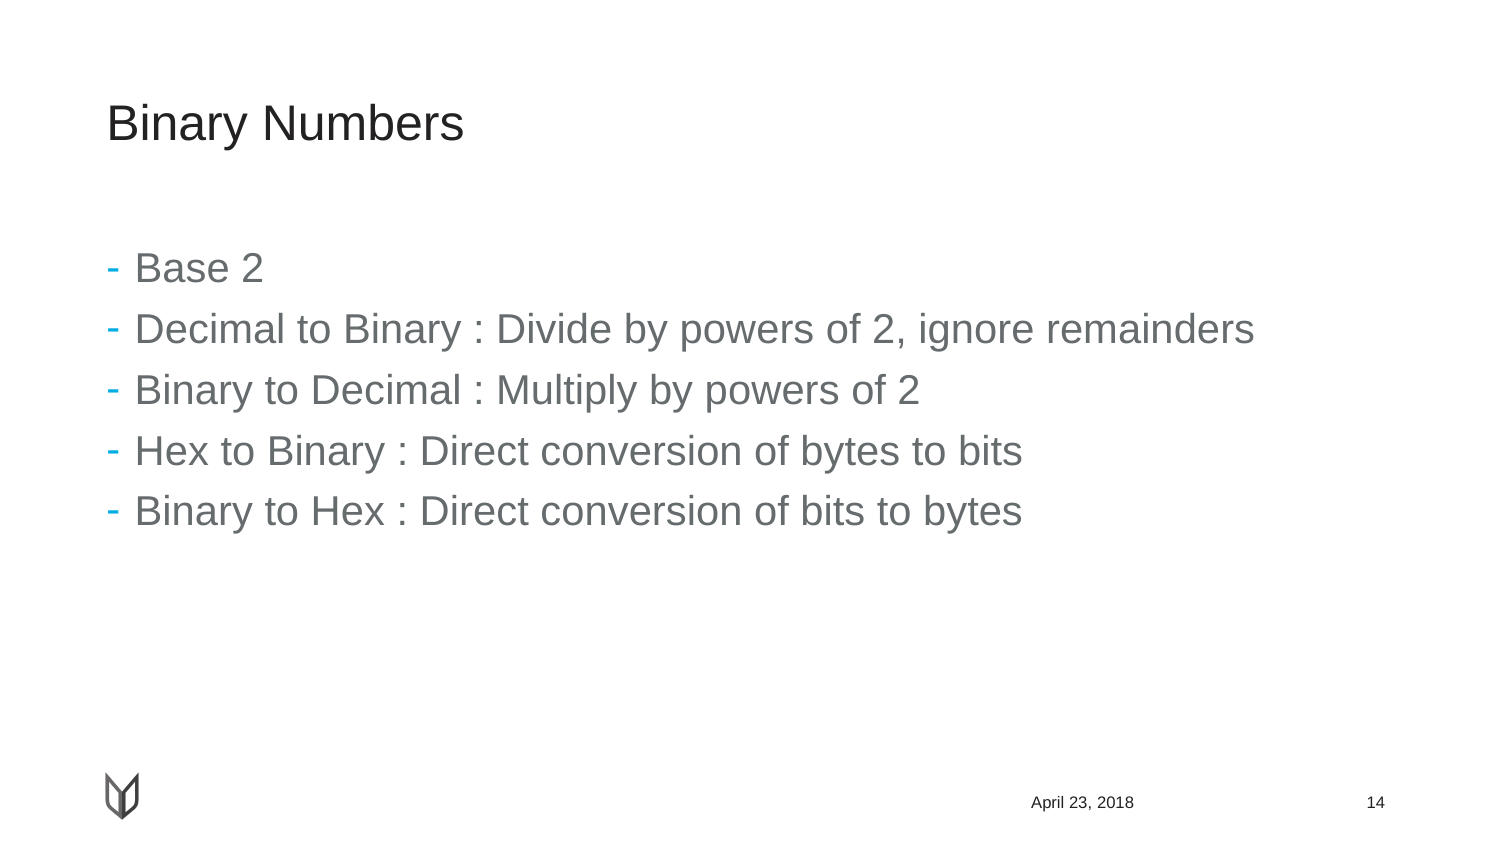

# Binary Numbers
Base 2
Decimal to Binary : Divide by powers of 2, ignore remainders
Binary to Decimal : Multiply by powers of 2
Hex to Binary : Direct conversion of bytes to bits
Binary to Hex : Direct conversion of bits to bytes
April 23, 2018
14